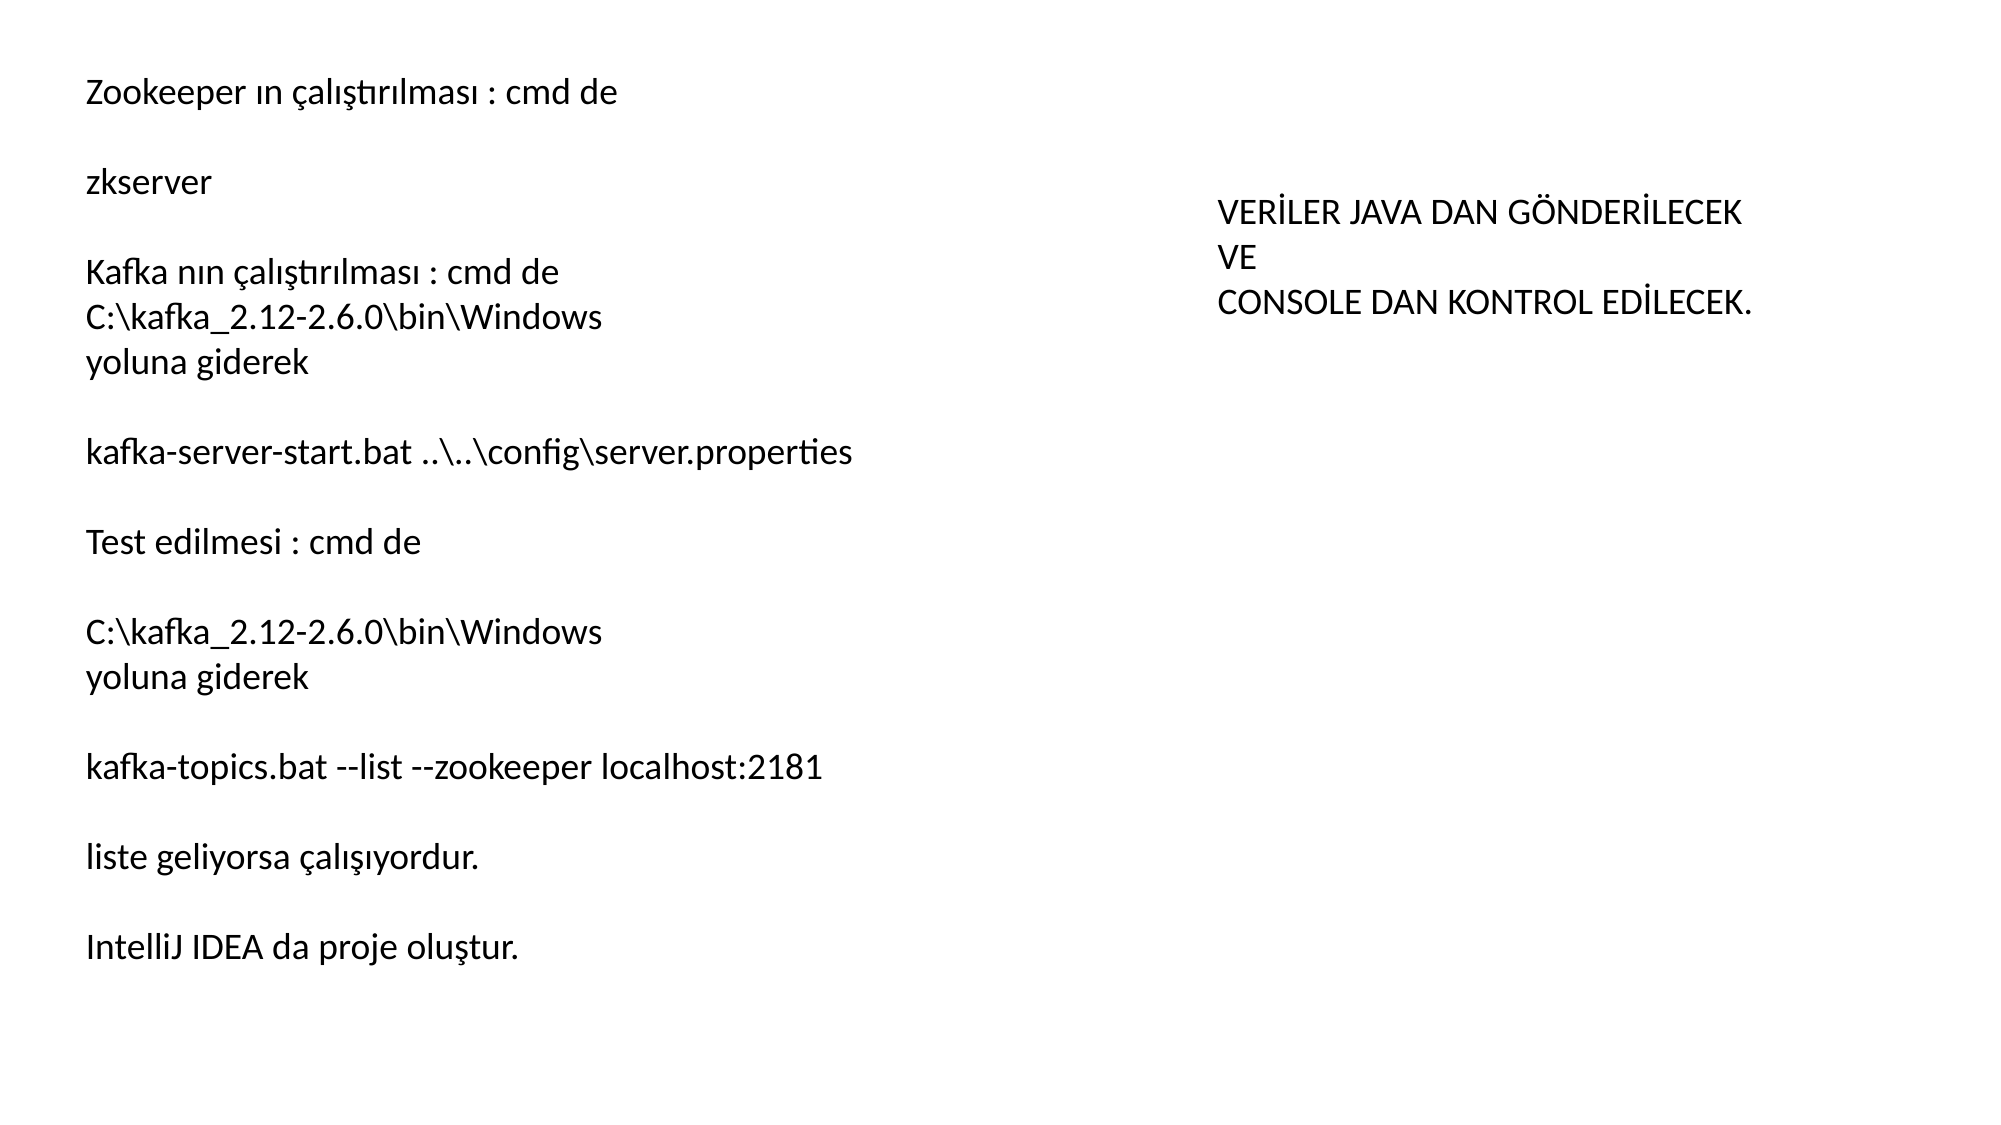

Zookeeper ın çalıştırılması : cmd de

zkserver

Kafka nın çalıştırılması : cmd de
C:\kafka_2.12-2.6.0\bin\Windows
yoluna giderek

kafka-server-start.bat ..\..\config\server.properties

Test edilmesi : cmd de

C:\kafka_2.12-2.6.0\bin\Windows
yoluna giderek

kafka-topics.bat --list --zookeeper localhost:2181

liste geliyorsa çalışıyordur.

IntelliJ IDEA da proje oluştur.

VERİLER JAVA DAN GÖNDERİLECEK
VE
CONSOLE DAN KONTROL EDİLECEK.